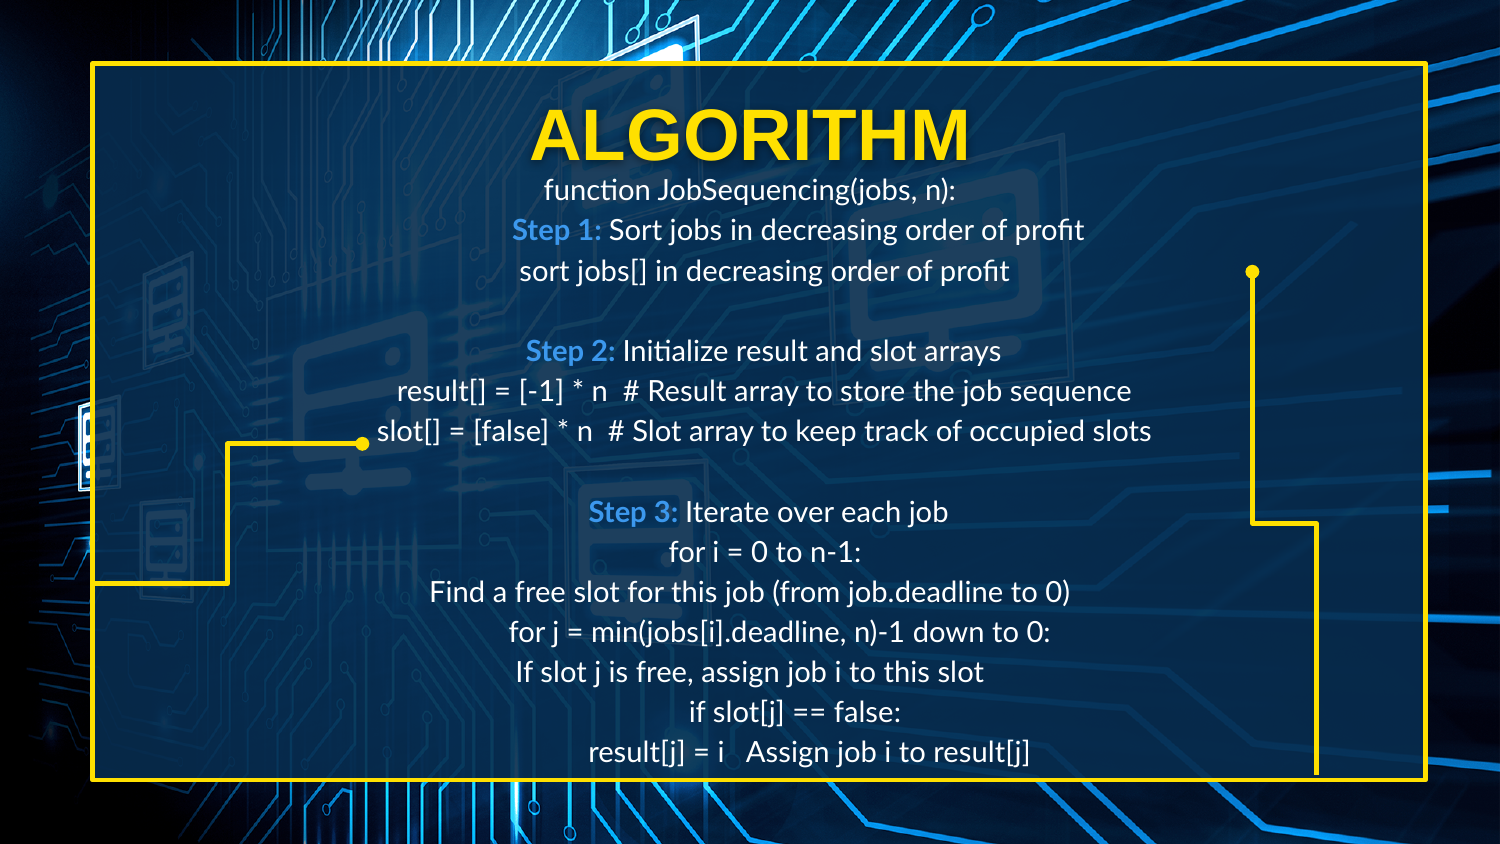

# ALGORITHM
function JobSequencing(jobs, n):
             Step 1: Sort jobs in decreasing order of profit
    sort jobs[] in decreasing order of profit

    Step 2: Initialize result and slot arrays
    result[] = [-1] * n  # Result array to store the job sequence
    slot[] = [false] * n  # Slot array to keep track of occupied slots

     Step 3: Iterate over each job
    for i = 0 to n-1:
Find a free slot for this job (from job.deadline to 0)
        for j = min(jobs[i].deadline, n)-1 down to 0:
If slot j is free, assign job i to this slot
            if slot[j] == false:
                result[j] = i   Assign job i to result[j]